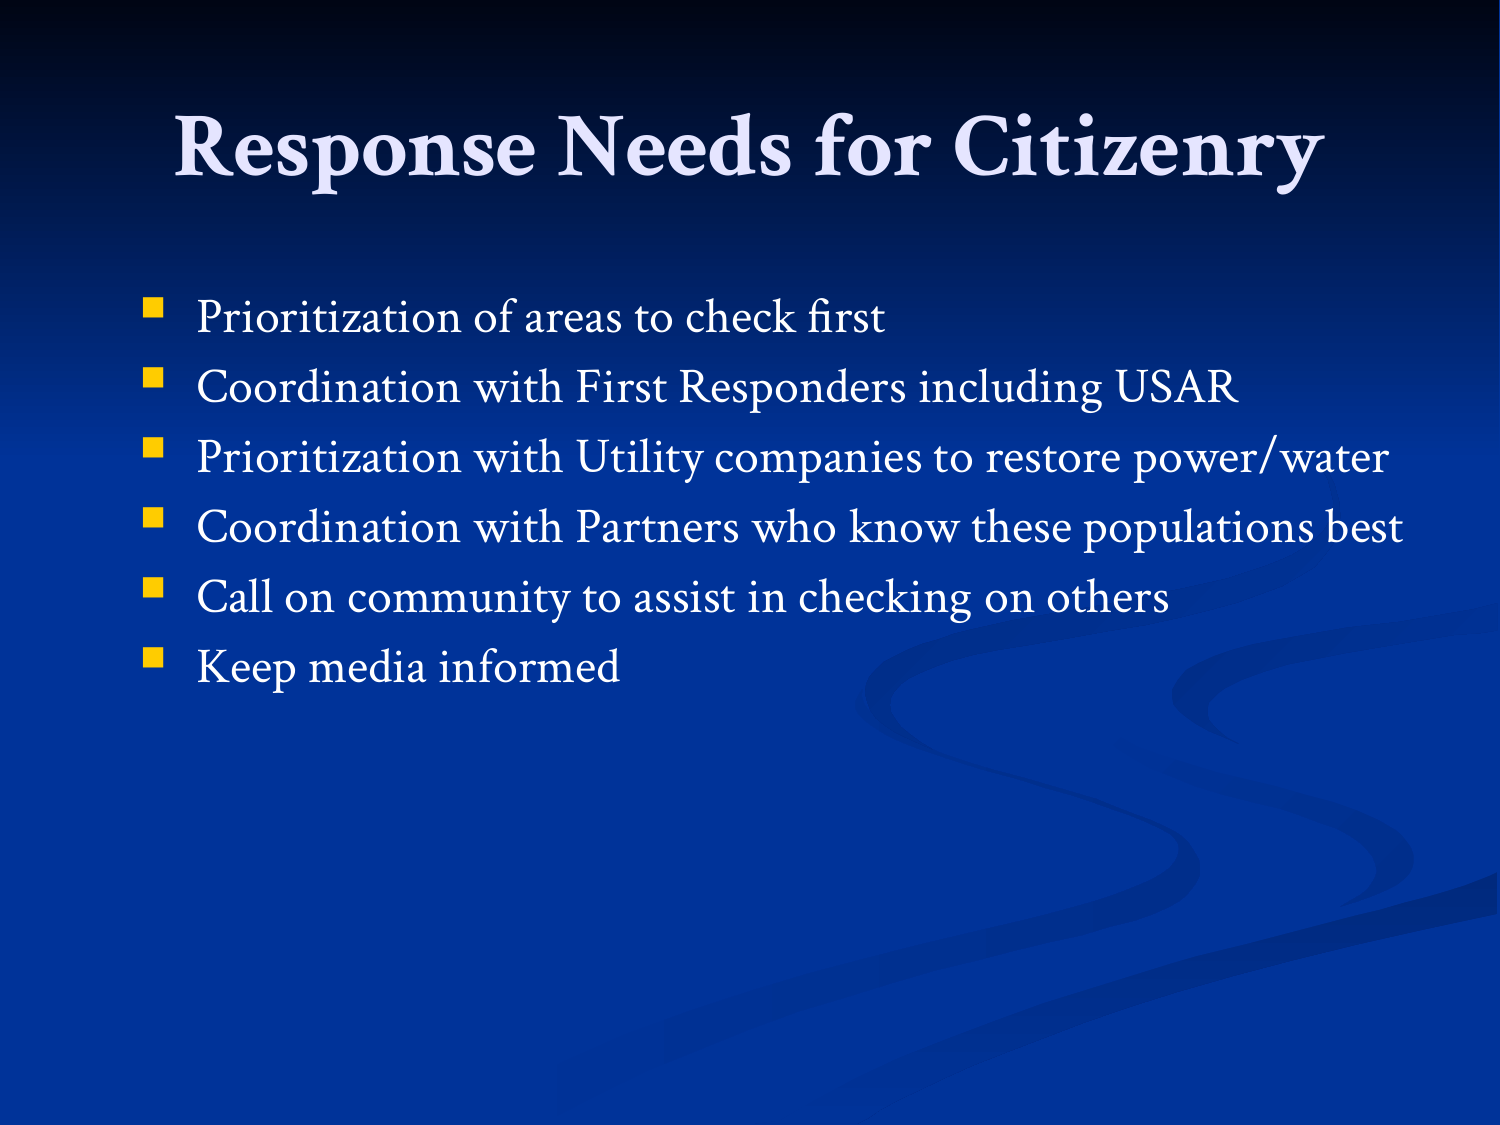

# Response Needs for Citizenry
Prioritization of areas to check first
Coordination with First Responders including USAR
Prioritization with Utility companies to restore power/water
Coordination with Partners who know these populations best
Call on community to assist in checking on others
Keep media informed